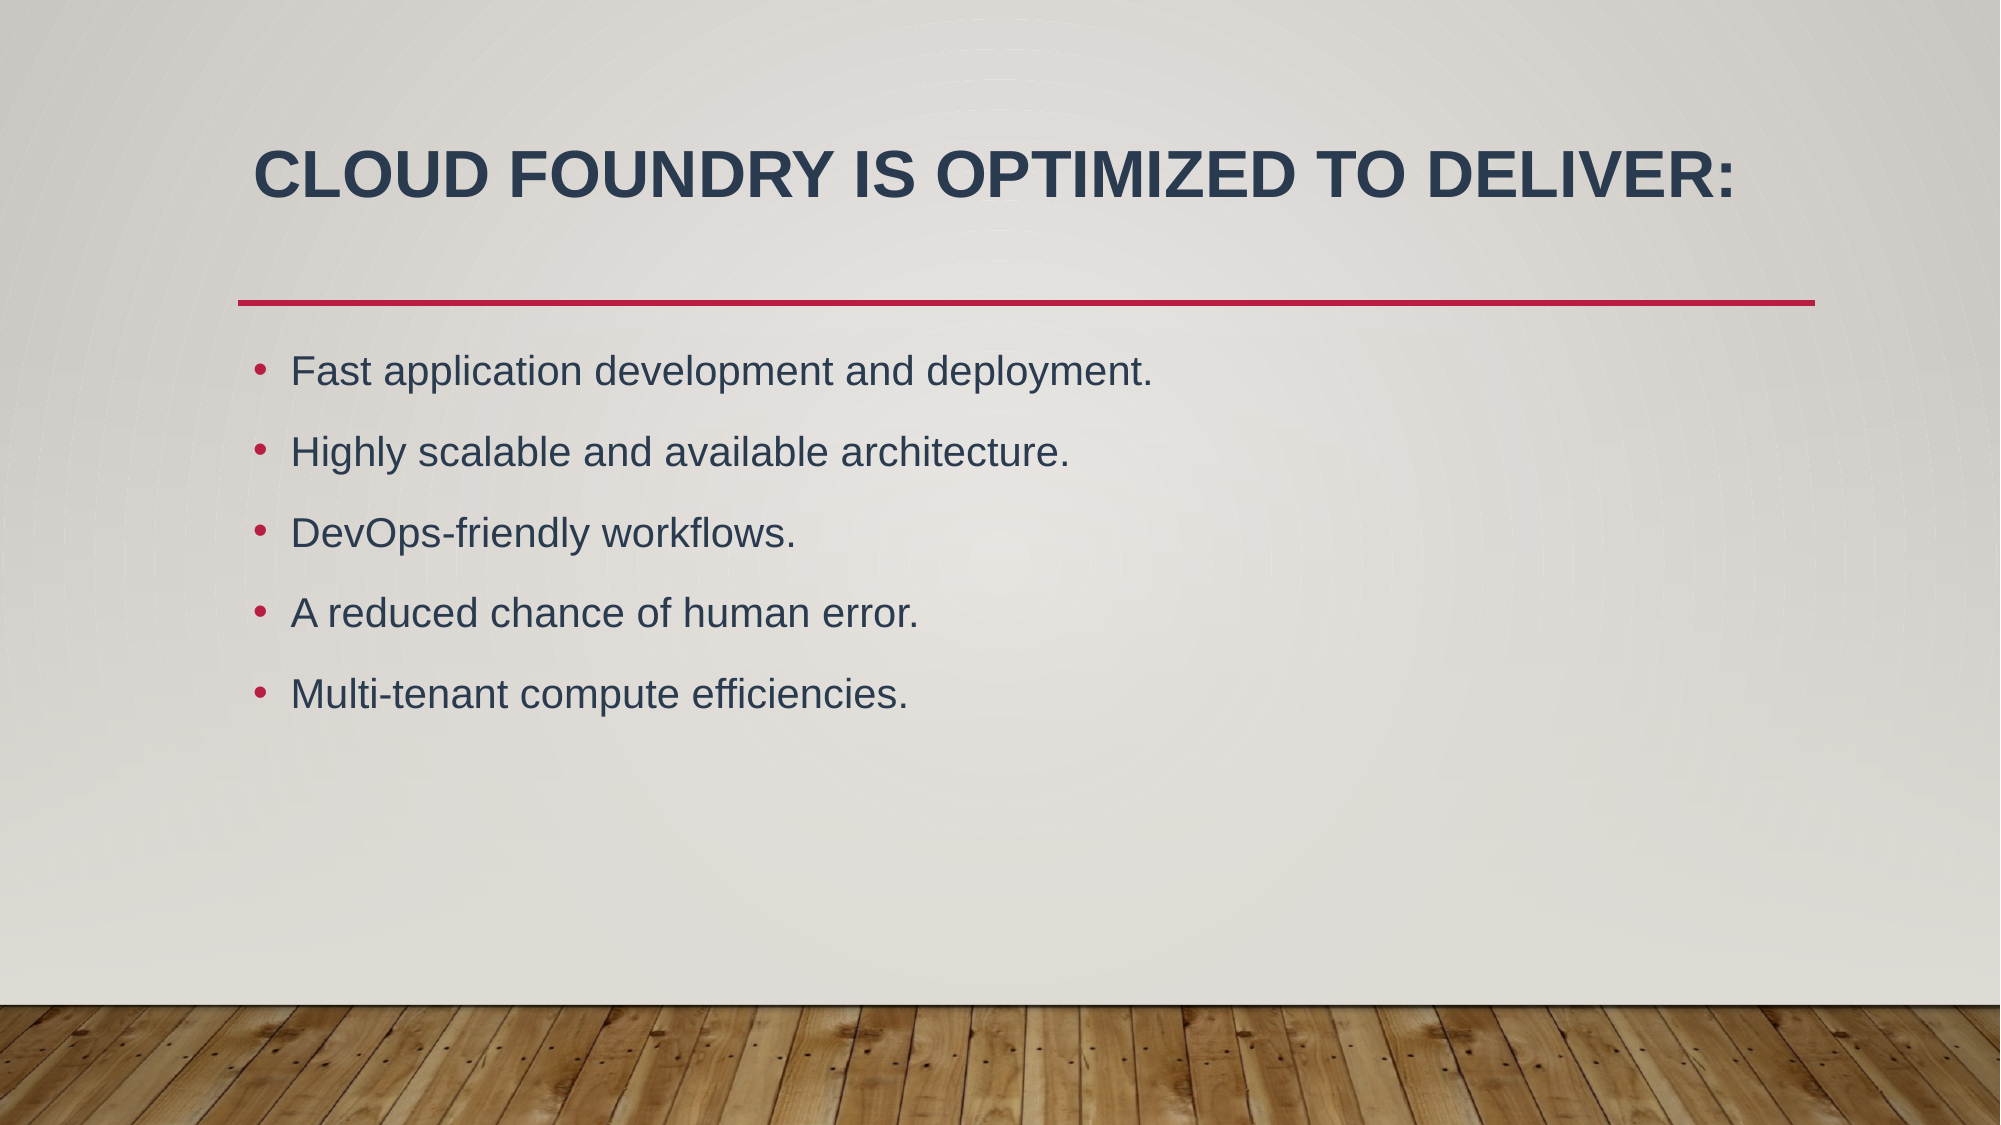

# Cloud Foundry is optimized to deliver:
Fast application development and deployment.
Highly scalable and available architecture.
DevOps-friendly workflows.
A reduced chance of human error.
Multi-tenant compute efficiencies.